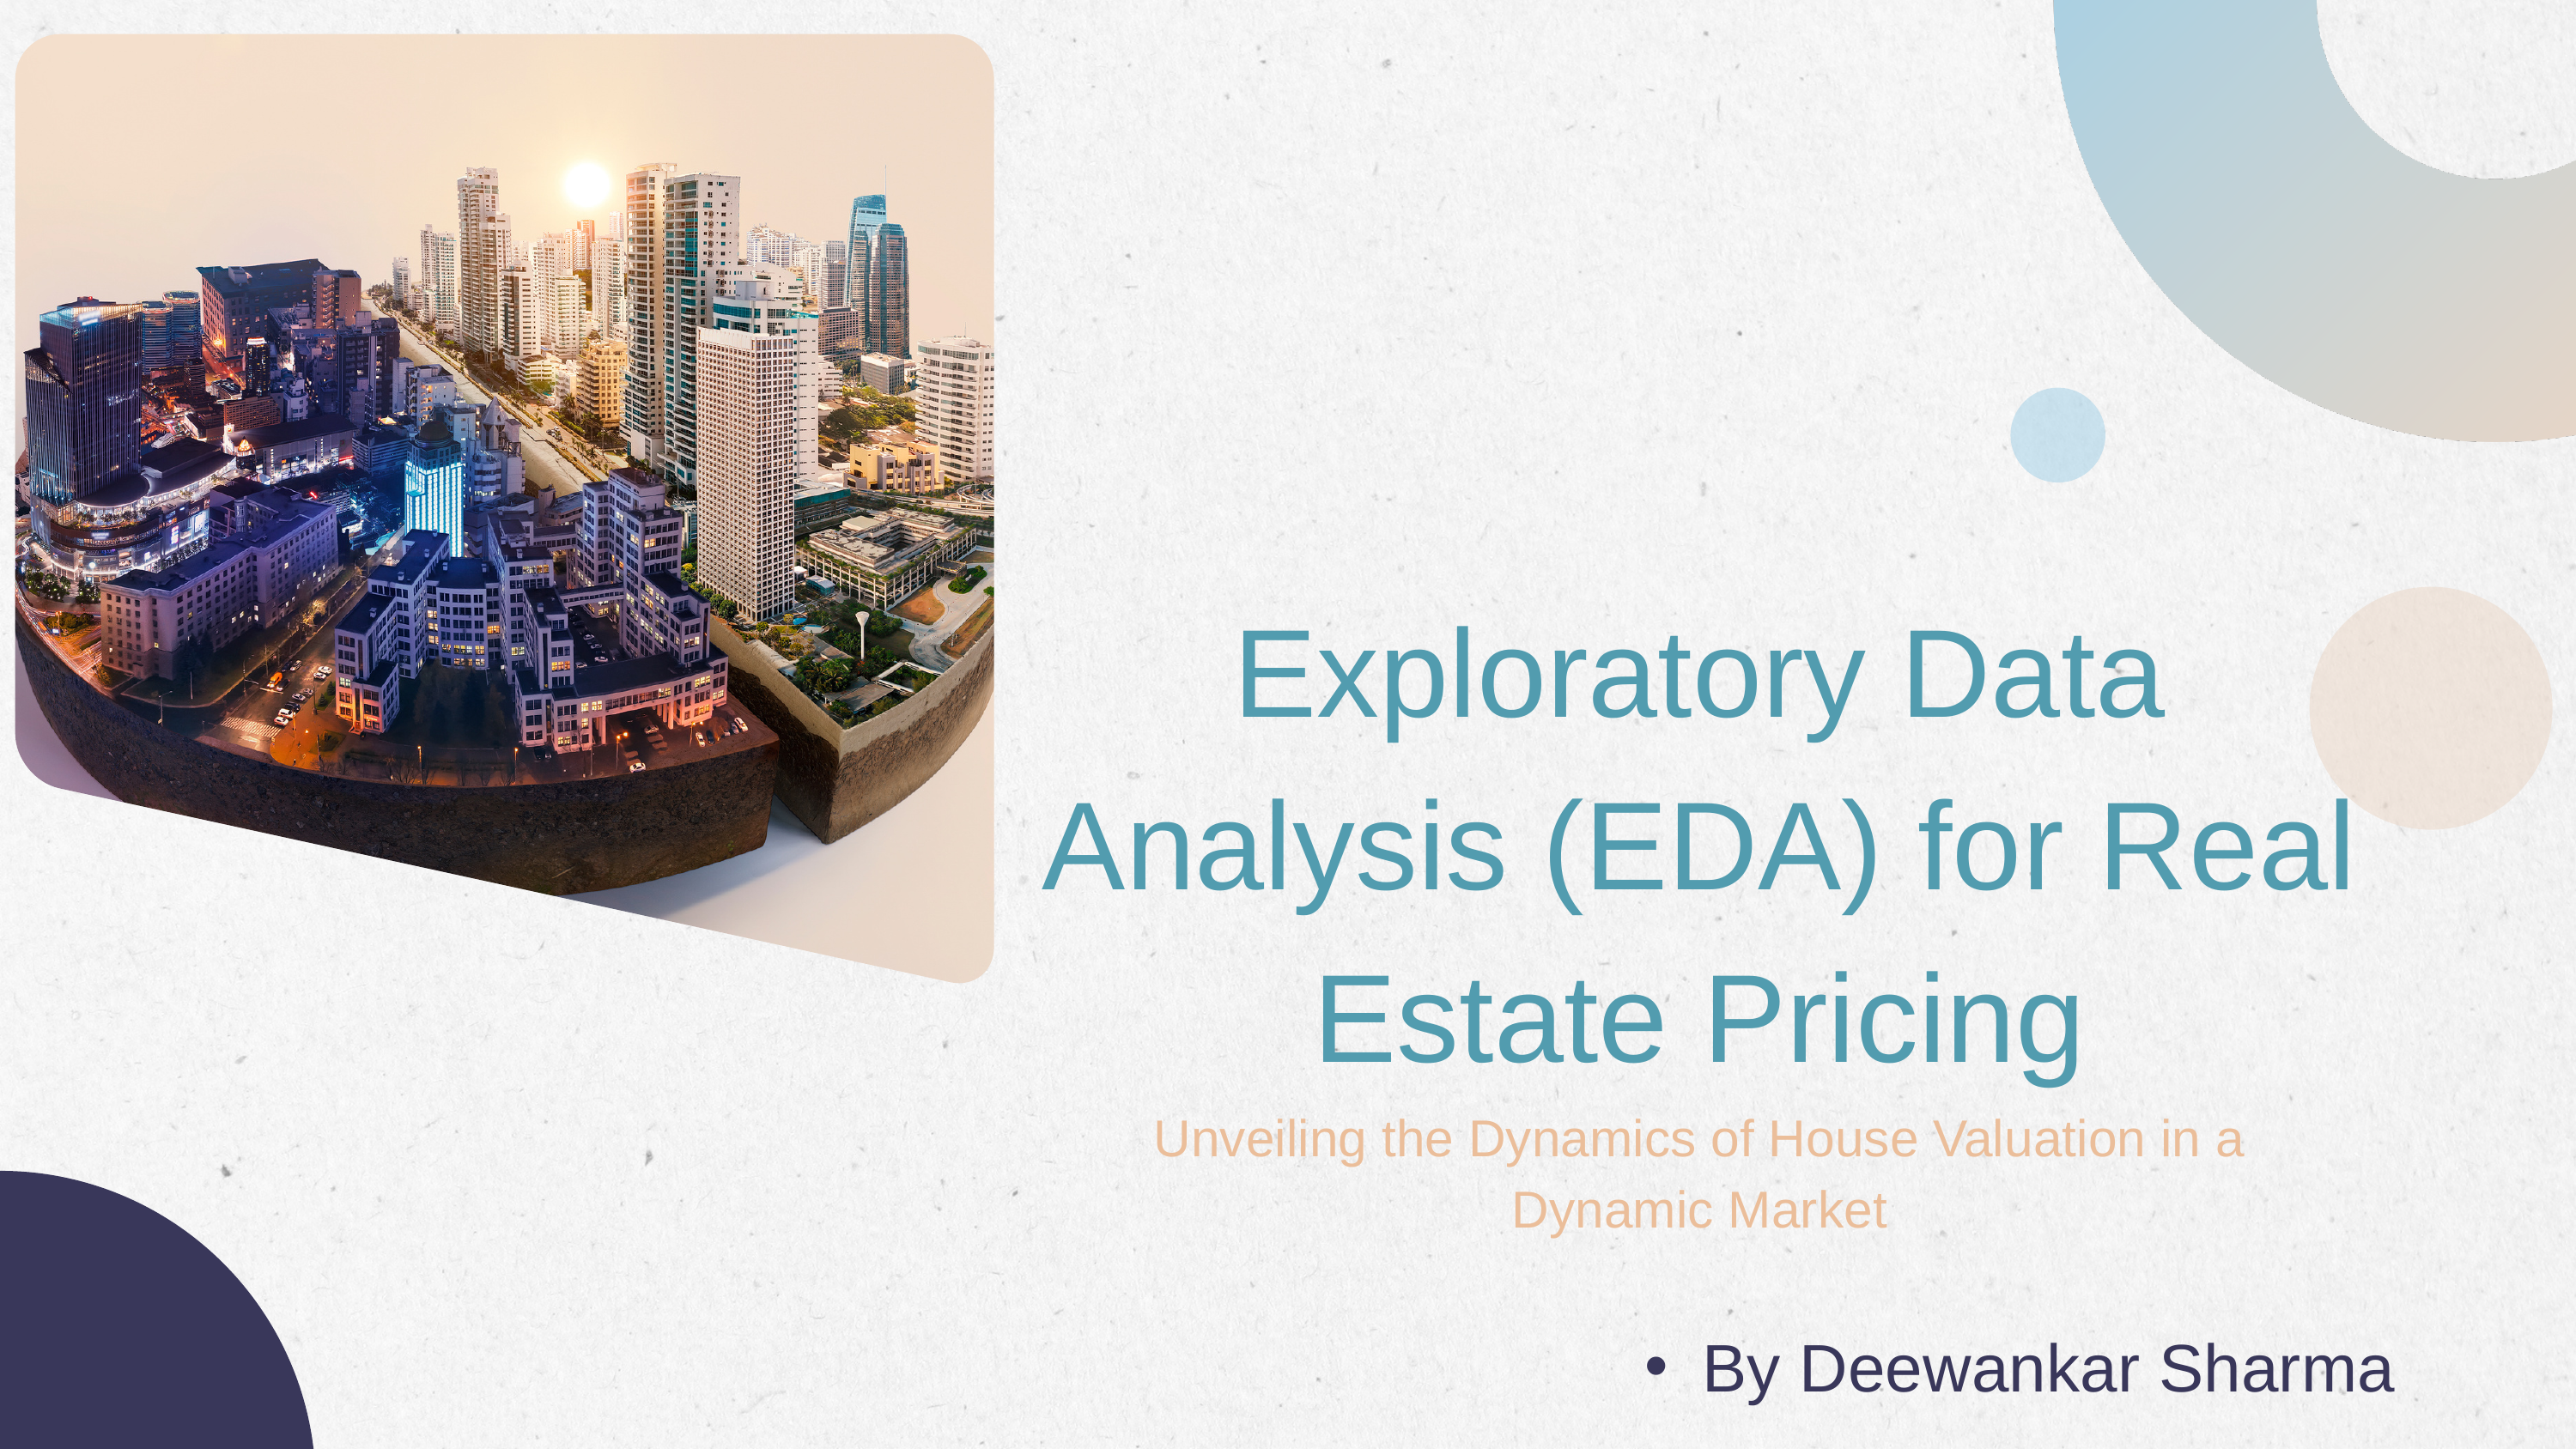

Exploratory Data Analysis (EDA) for Real Estate Pricing

Unveiling the Dynamics of House Valuation in a Dynamic Market

By Deewankar Sharma